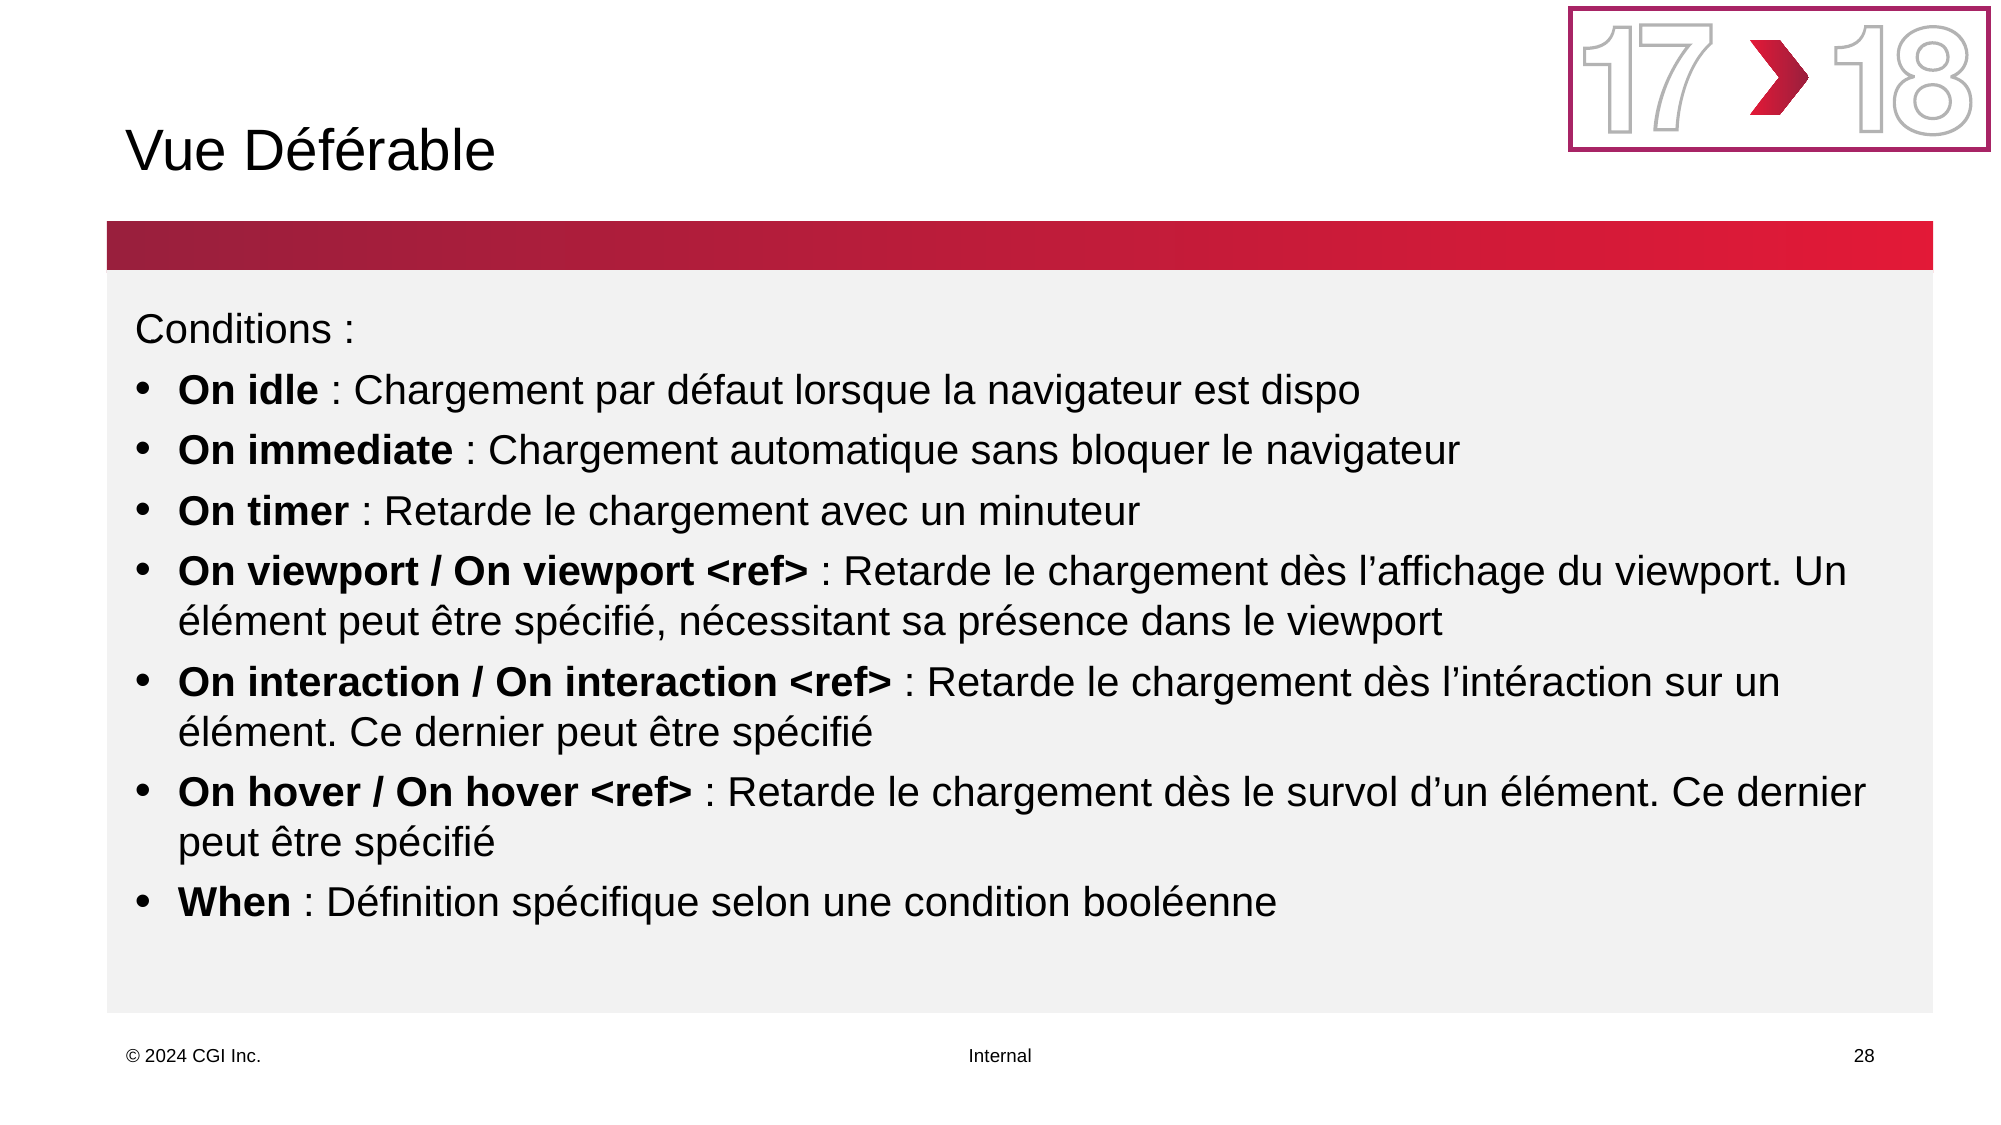

# Vue Déférable
|  |
| --- |
| . |
Conditions :
On idle : Chargement par défaut lorsque la navigateur est dispo
On immediate : Chargement automatique sans bloquer le navigateur
On timer : Retarde le chargement avec un minuteur
On viewport / On viewport <ref> : Retarde le chargement dès l’affichage du viewport. Un élément peut être spécifié, nécessitant sa présence dans le viewport
On interaction / On interaction <ref> : Retarde le chargement dès l’intéraction sur un élément. Ce dernier peut être spécifié
On hover / On hover <ref> : Retarde le chargement dès le survol d’un élément. Ce dernier peut être spécifié
When : Définition spécifique selon une condition booléenne